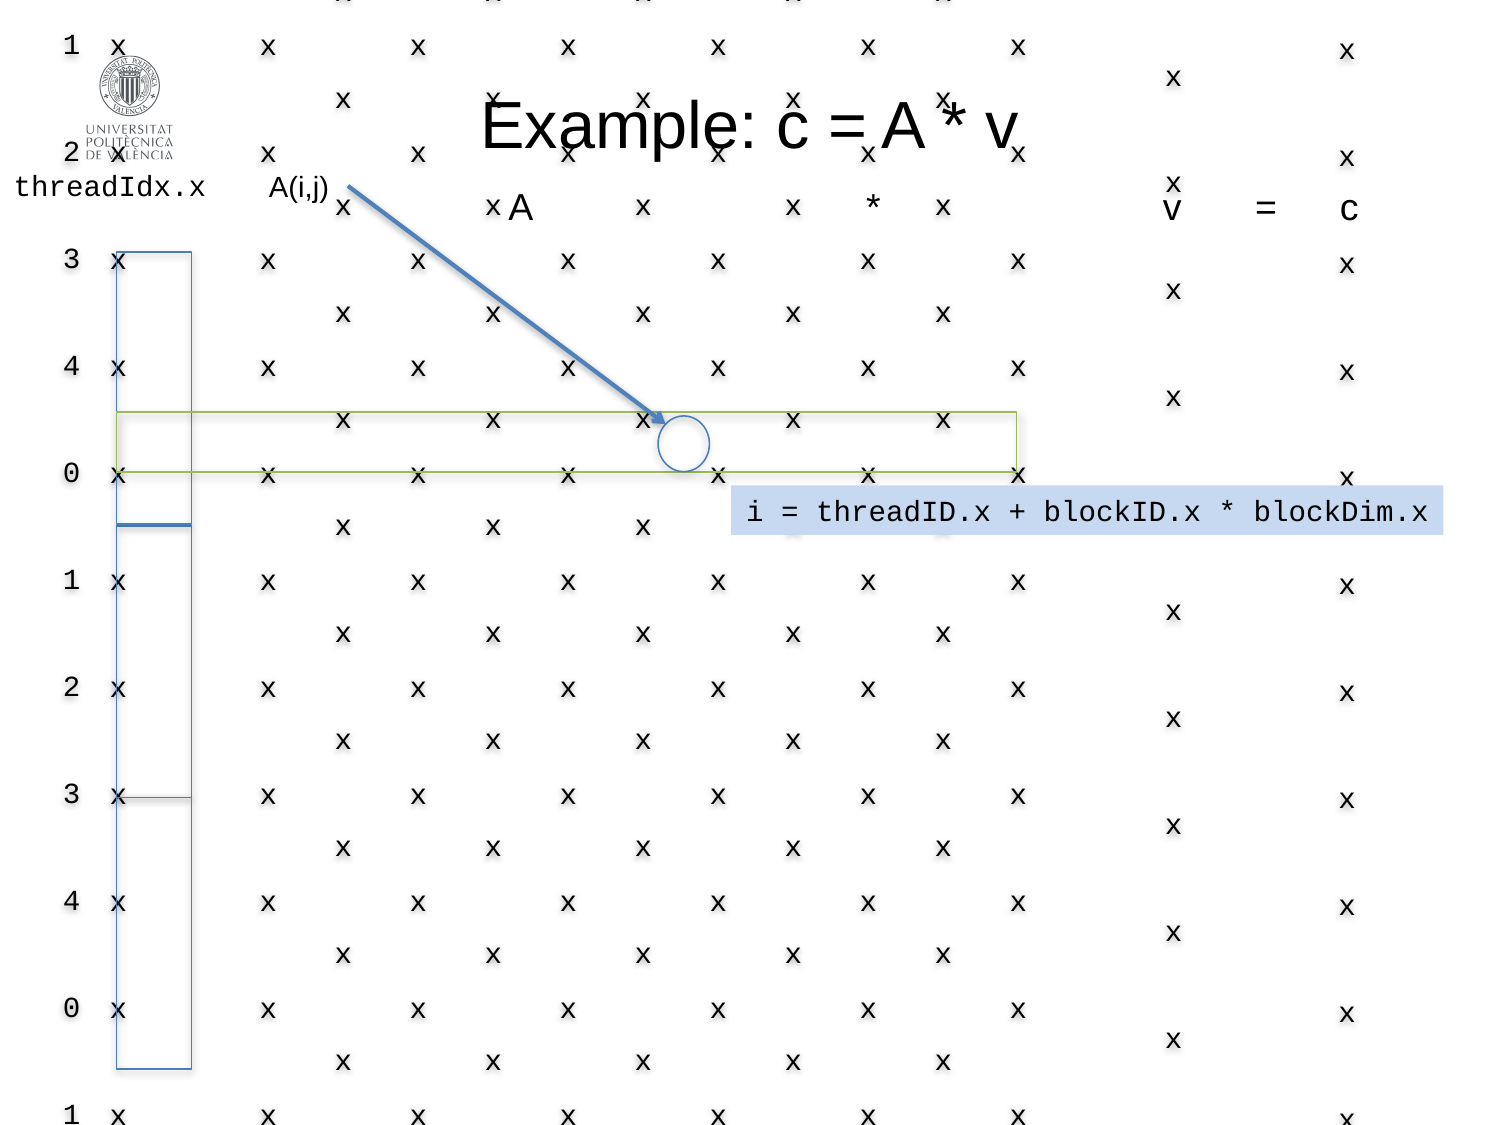

# Example: c = A * v
threadIdx.x
A(i,j)

i = threadID.x + blockID.x * blockDim.x
A                                *                           v       =      c
x	x	x	x	x	x	x	x	x	x	x	x
x	x	x	x	x	x	x	x	x	x	x	x
x	x	x	x	x	x	x	x	x	x	x	x
x	x	x	x	x	x	x	x	x	x	x	x
x	x	x	x	x	x	x	x	x	x	x	x
x	x	x	x	x	x	x	x	x	x	x	x
x	x	x	x	x	x	x	x	x	x	x	x
x	x	x	x	x	x	x	x	x	x	x	x
x	x	x	x	x	x	x	x	x	x	x	x
x	x	x	x	x	x	x	x	x	x	x	x
x	x	x	x	x	x	x	x	x	x	x	x
x	x	x	x	x	x	x	x	x	x	x	x
x	x	x	x	x	x	x	x	x	x	x	x

x
x
x
x
x
x
x
x
x
x
x
x

x
x
x
x
x
x
x
x
x
x
x
x
x

0
1
2
3
4
0
1
2
3
4
0
1
2
3
4